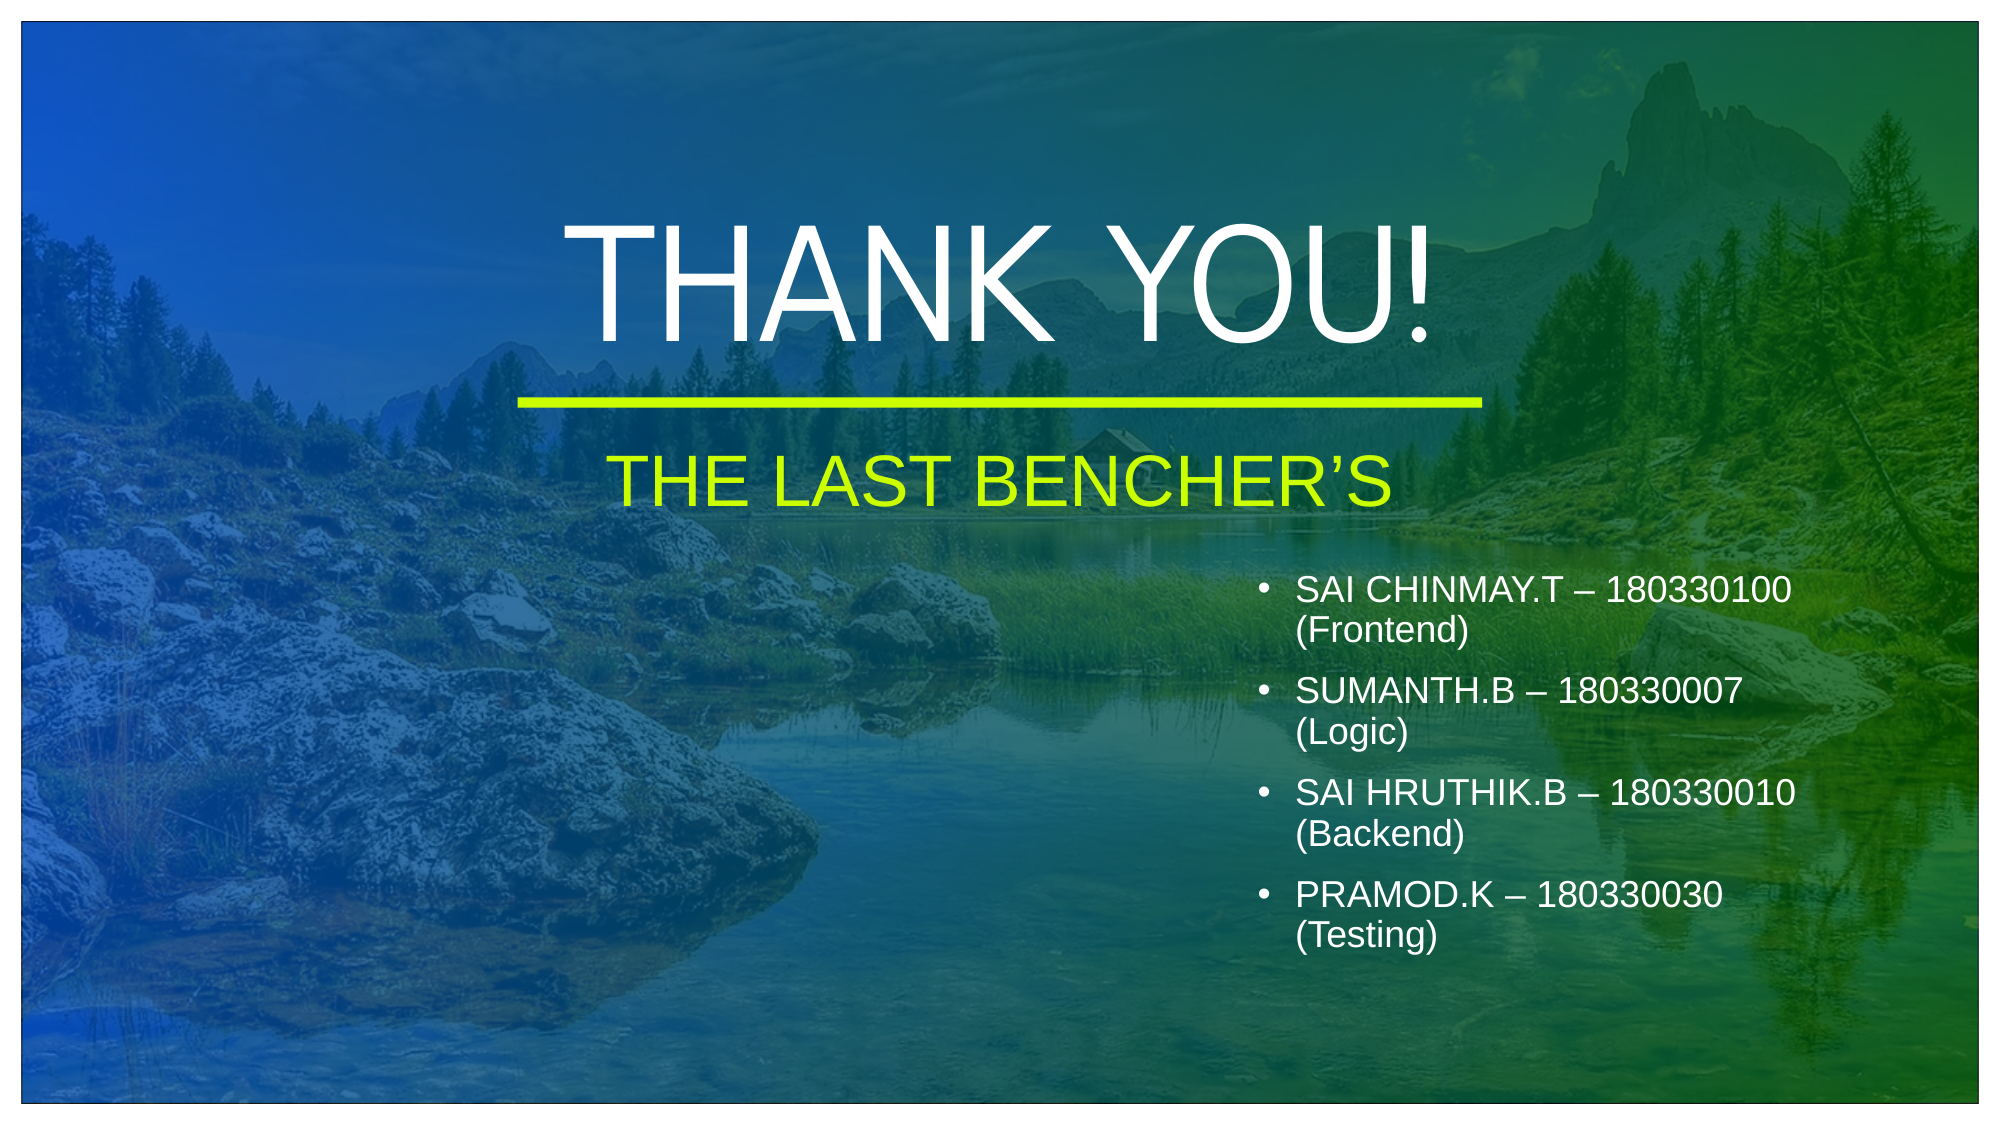

# THANK YOU!
THE LAST BENCHER’S
SAI CHINMAY.T – 180330100 (Frontend)
SUMANTH.B – 180330007             (Logic)
SAI HRUTHIK.B – 180330010  (Backend)
PRAMOD.K – 180330030           (Testing)